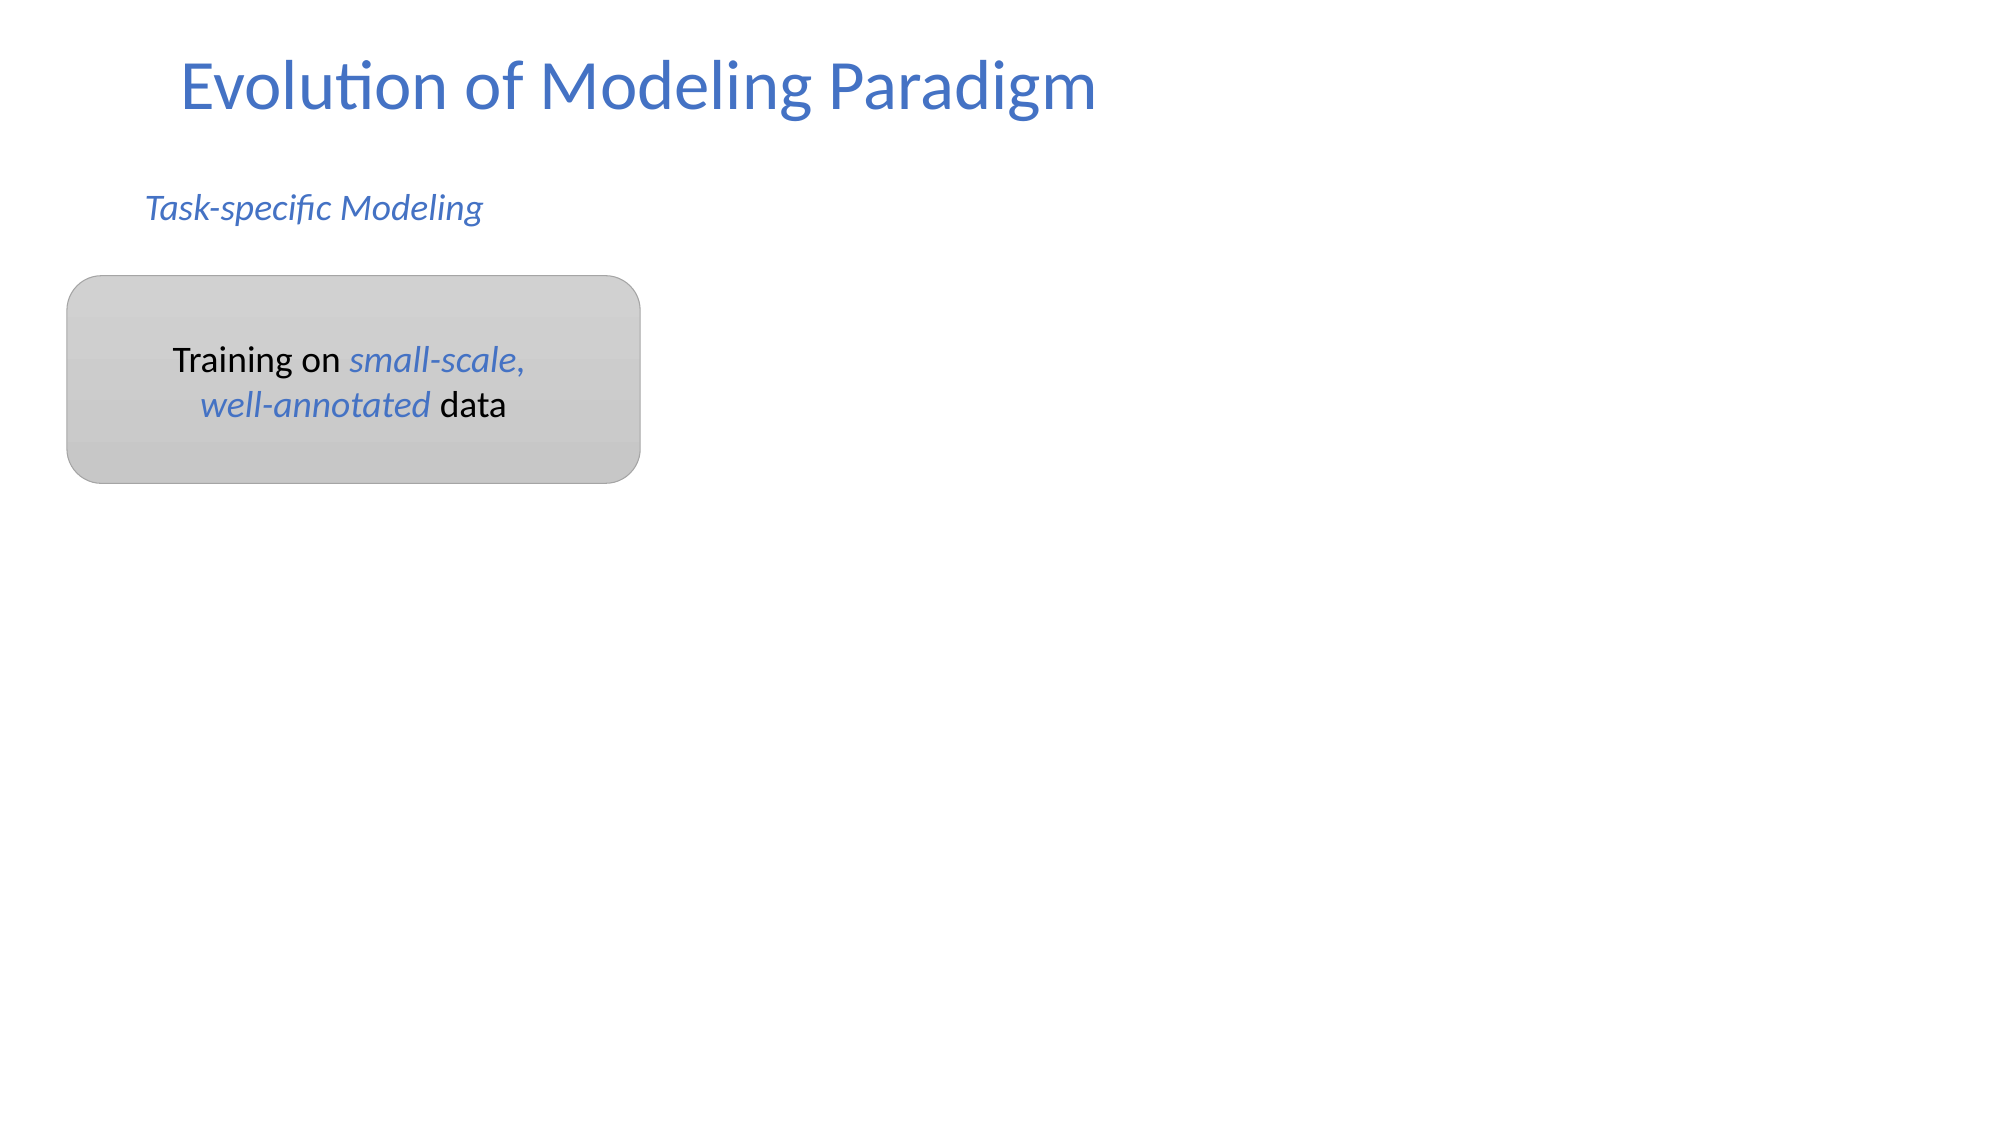

Evolution of Modeling Paradigm
Task-specific Modeling
Training on small-scale,
well-annotated data